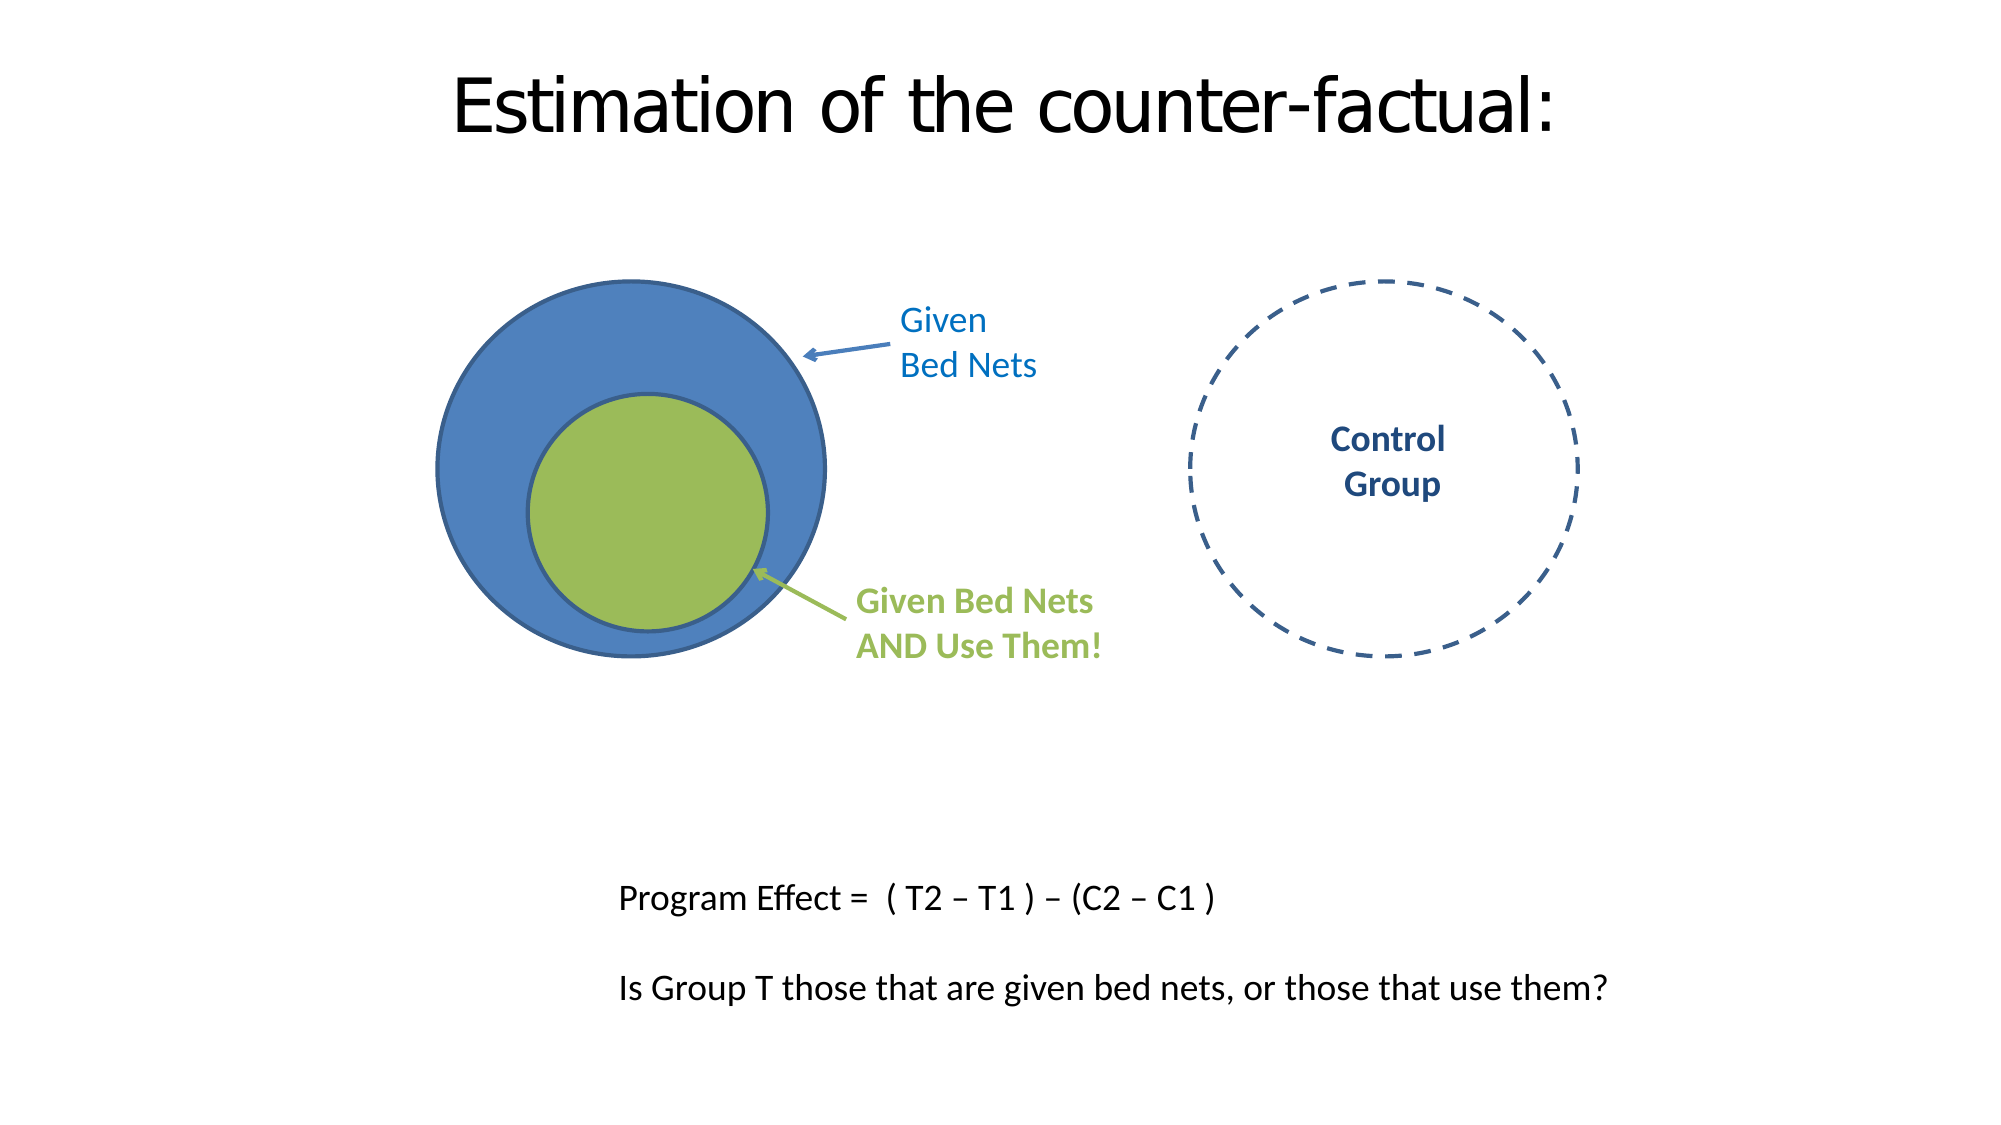

Estimation of the counter-factual:

Given
Bed Nets

Control
Group
Given Bed Nets
AND Use Them!

Program Effect =  ( T2 – T1 ) – (C2 – C1 )

Is Group T those that are given bed nets, or those that use them?